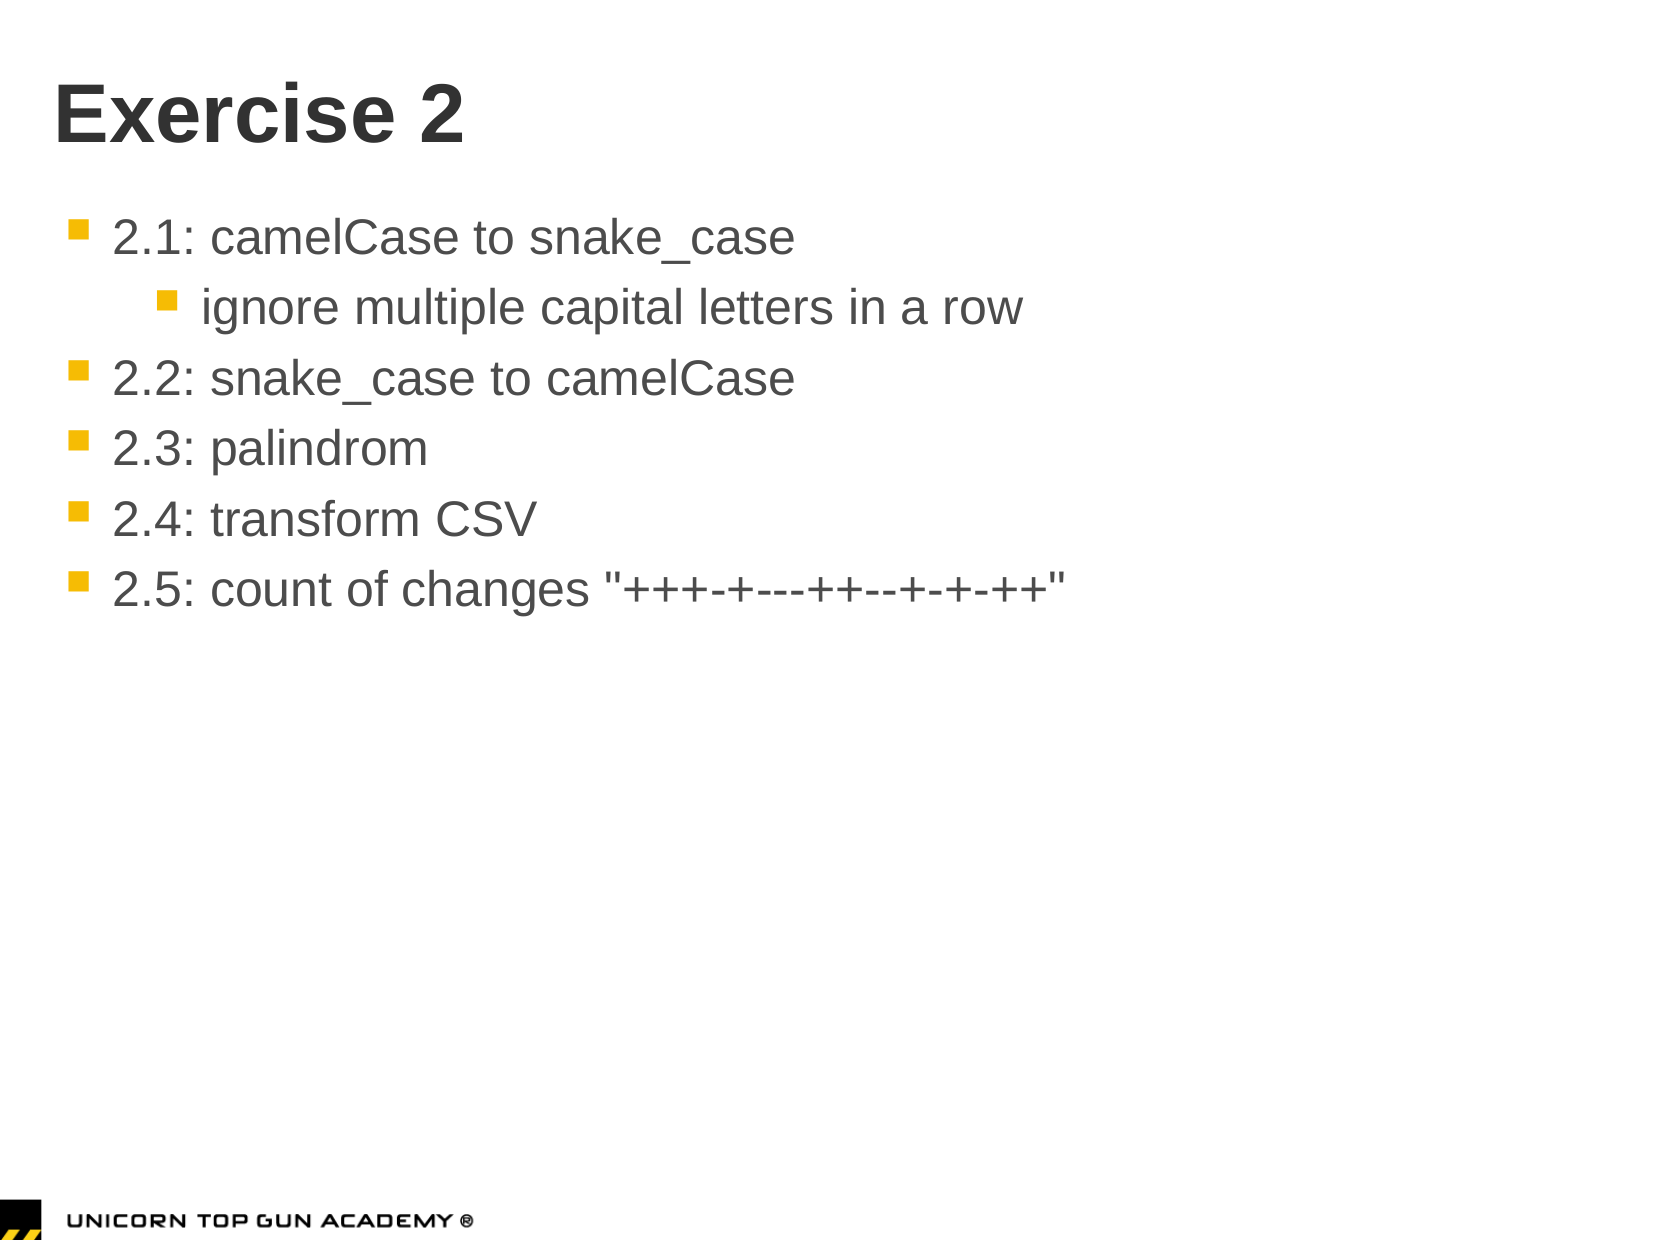

# Exercise 2
2.1: camelCase to snake_case
ignore multiple capital letters in a row
2.2: snake_case to camelCase
2.3: palindrom
2.4: transform CSV
2.5: count of changes "+++-+---++--+-+-++"